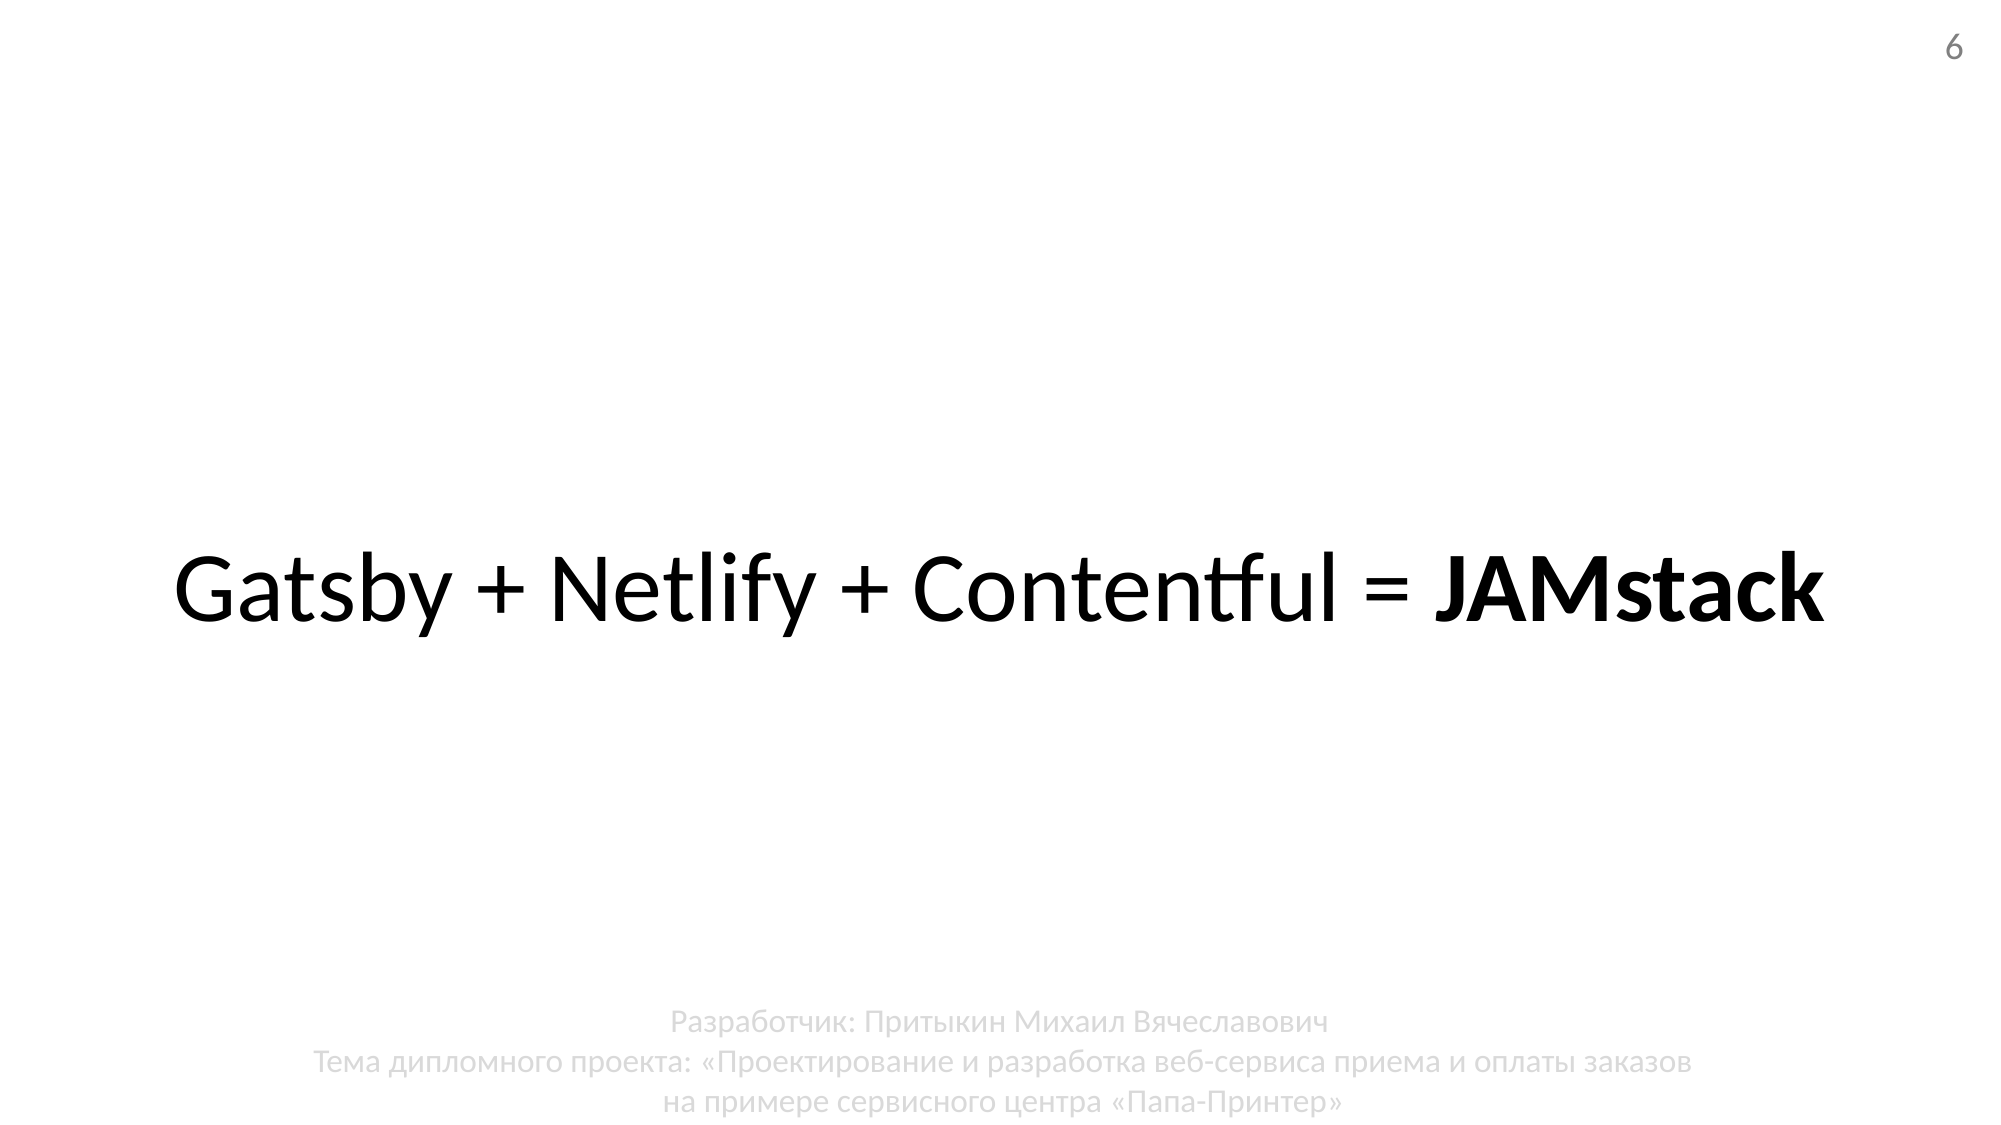

6
Gatsby + Netlify + Contentful = JAMstack
Разработчик: Притыкин Михаил Вячеславович
 Тема дипломного проекта: «Проектирование и разработка веб-сервиса приема и оплаты заказов
 на примере сервисного центра «Папа-Принтер»